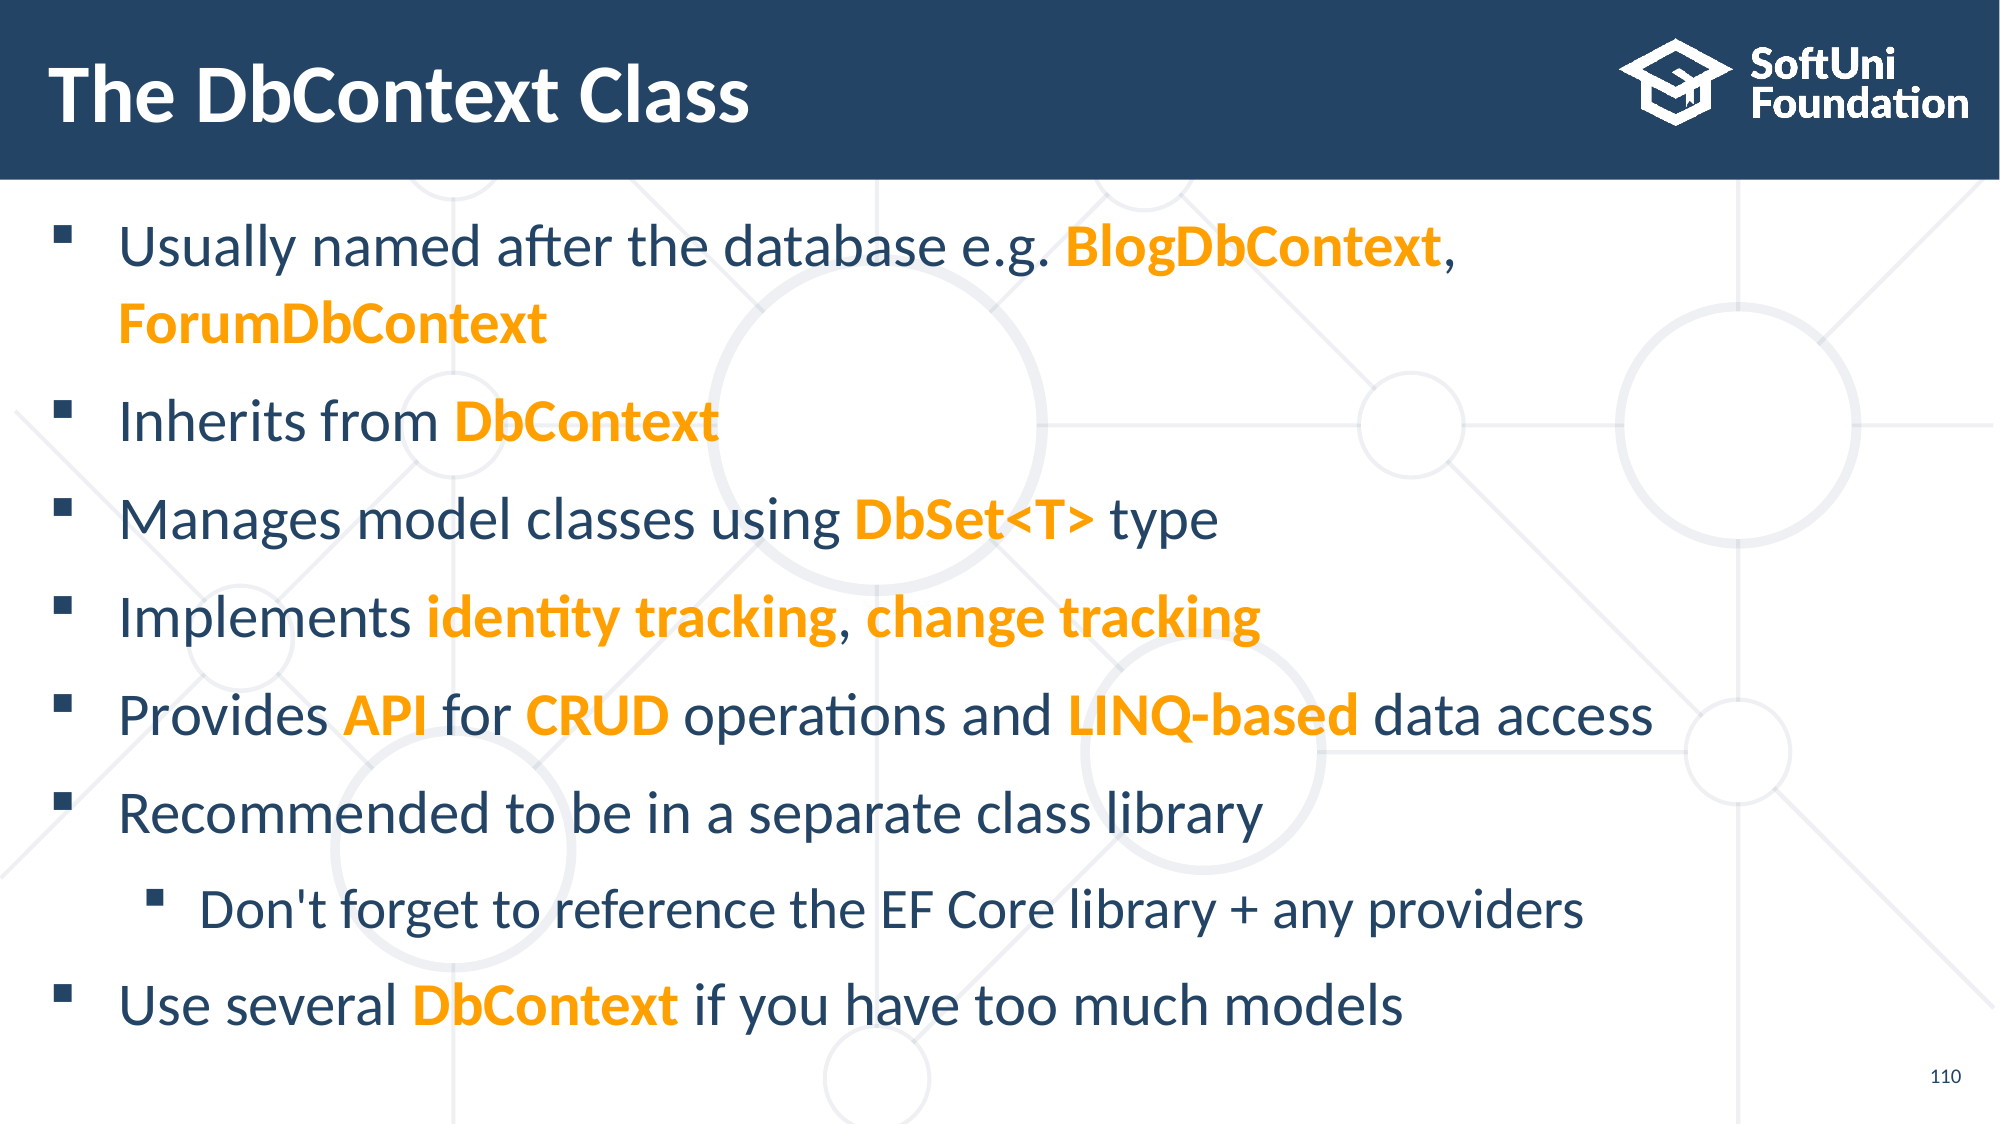

# The DbContext Class
Usually named after the database e.g. BlogDbContext,
ForumDbContext
Inherits from DbContext
Manages model classes using DbSet<T> type
Implements identity tracking, change tracking
Provides API for CRUD operations and LINQ-based data access
Recommended to be in a separate class library
Don't forget to reference the EF Core library + any providers
Use several DbContext if you have too much models
110